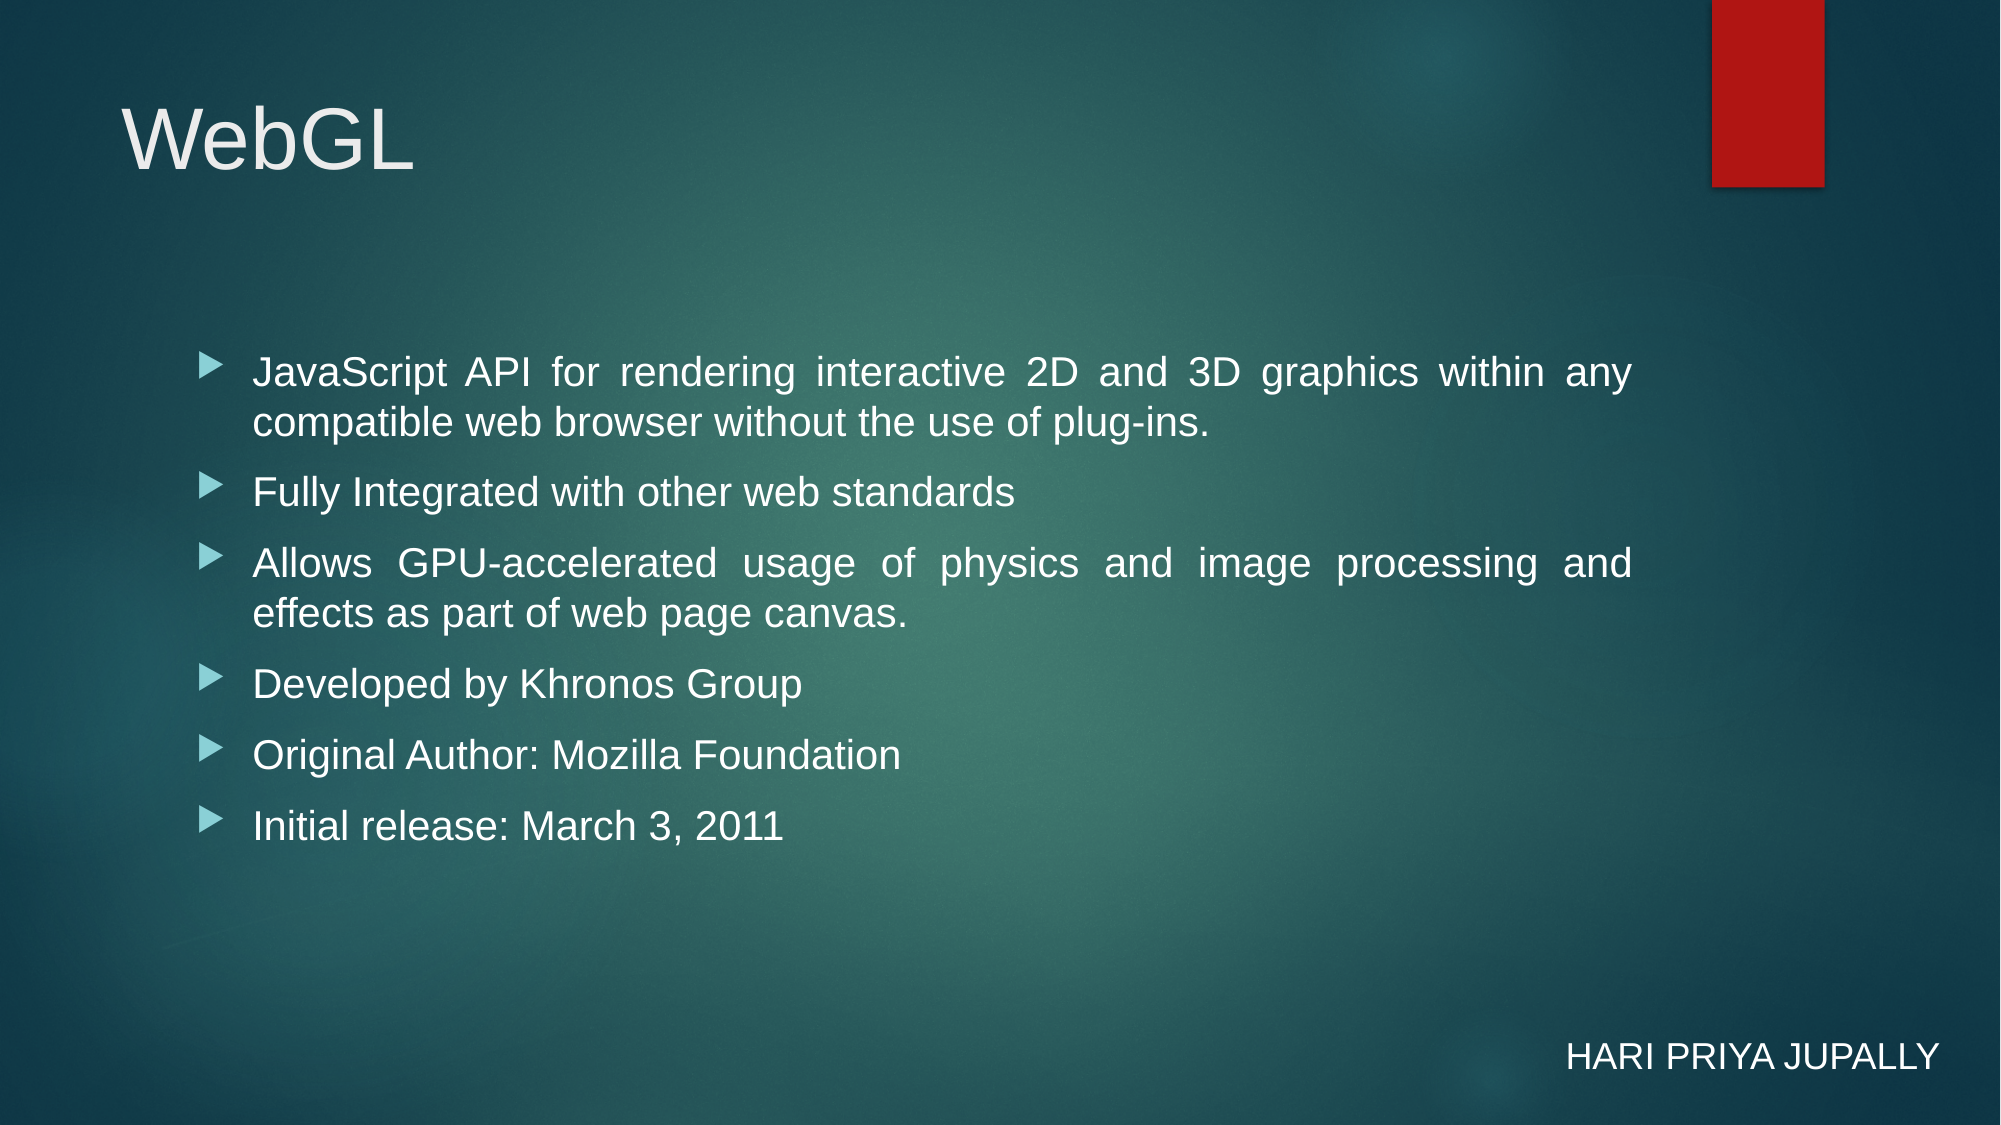

# WebGL
JavaScript API for rendering interactive 2D and 3D graphics within any compatible web browser without the use of plug-ins.
Fully Integrated with other web standards
Allows GPU-accelerated usage of physics and image processing and effects as part of web page canvas.
Developed by Khronos Group
Original Author: Mozilla Foundation
Initial release: March 3, 2011
HARI PRIYA JUPALLY